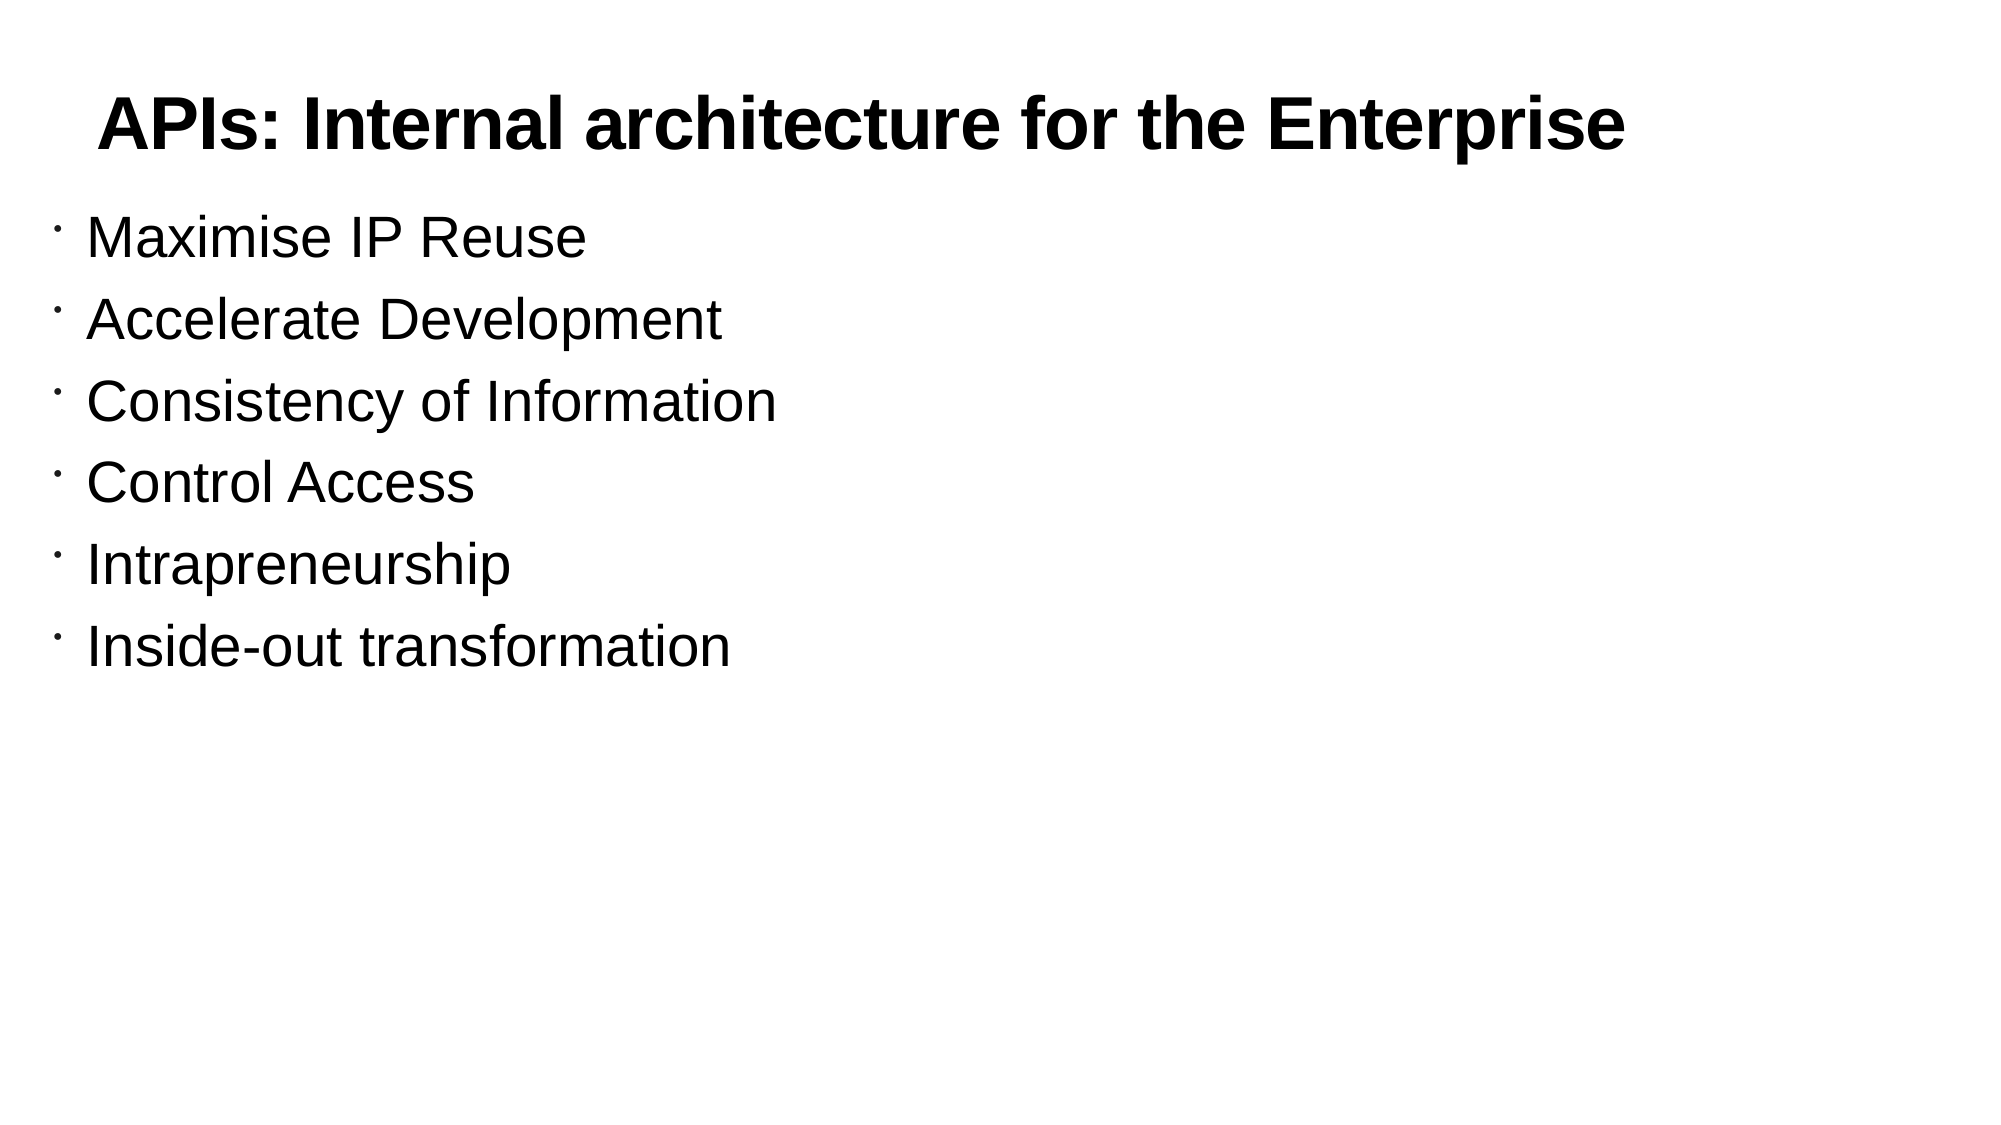

# APIs: Internal architecture for the Enterprise
Maximise IP Reuse
Accelerate Development
Consistency of Information
Control Access
Intrapreneurship
Inside-out transformation